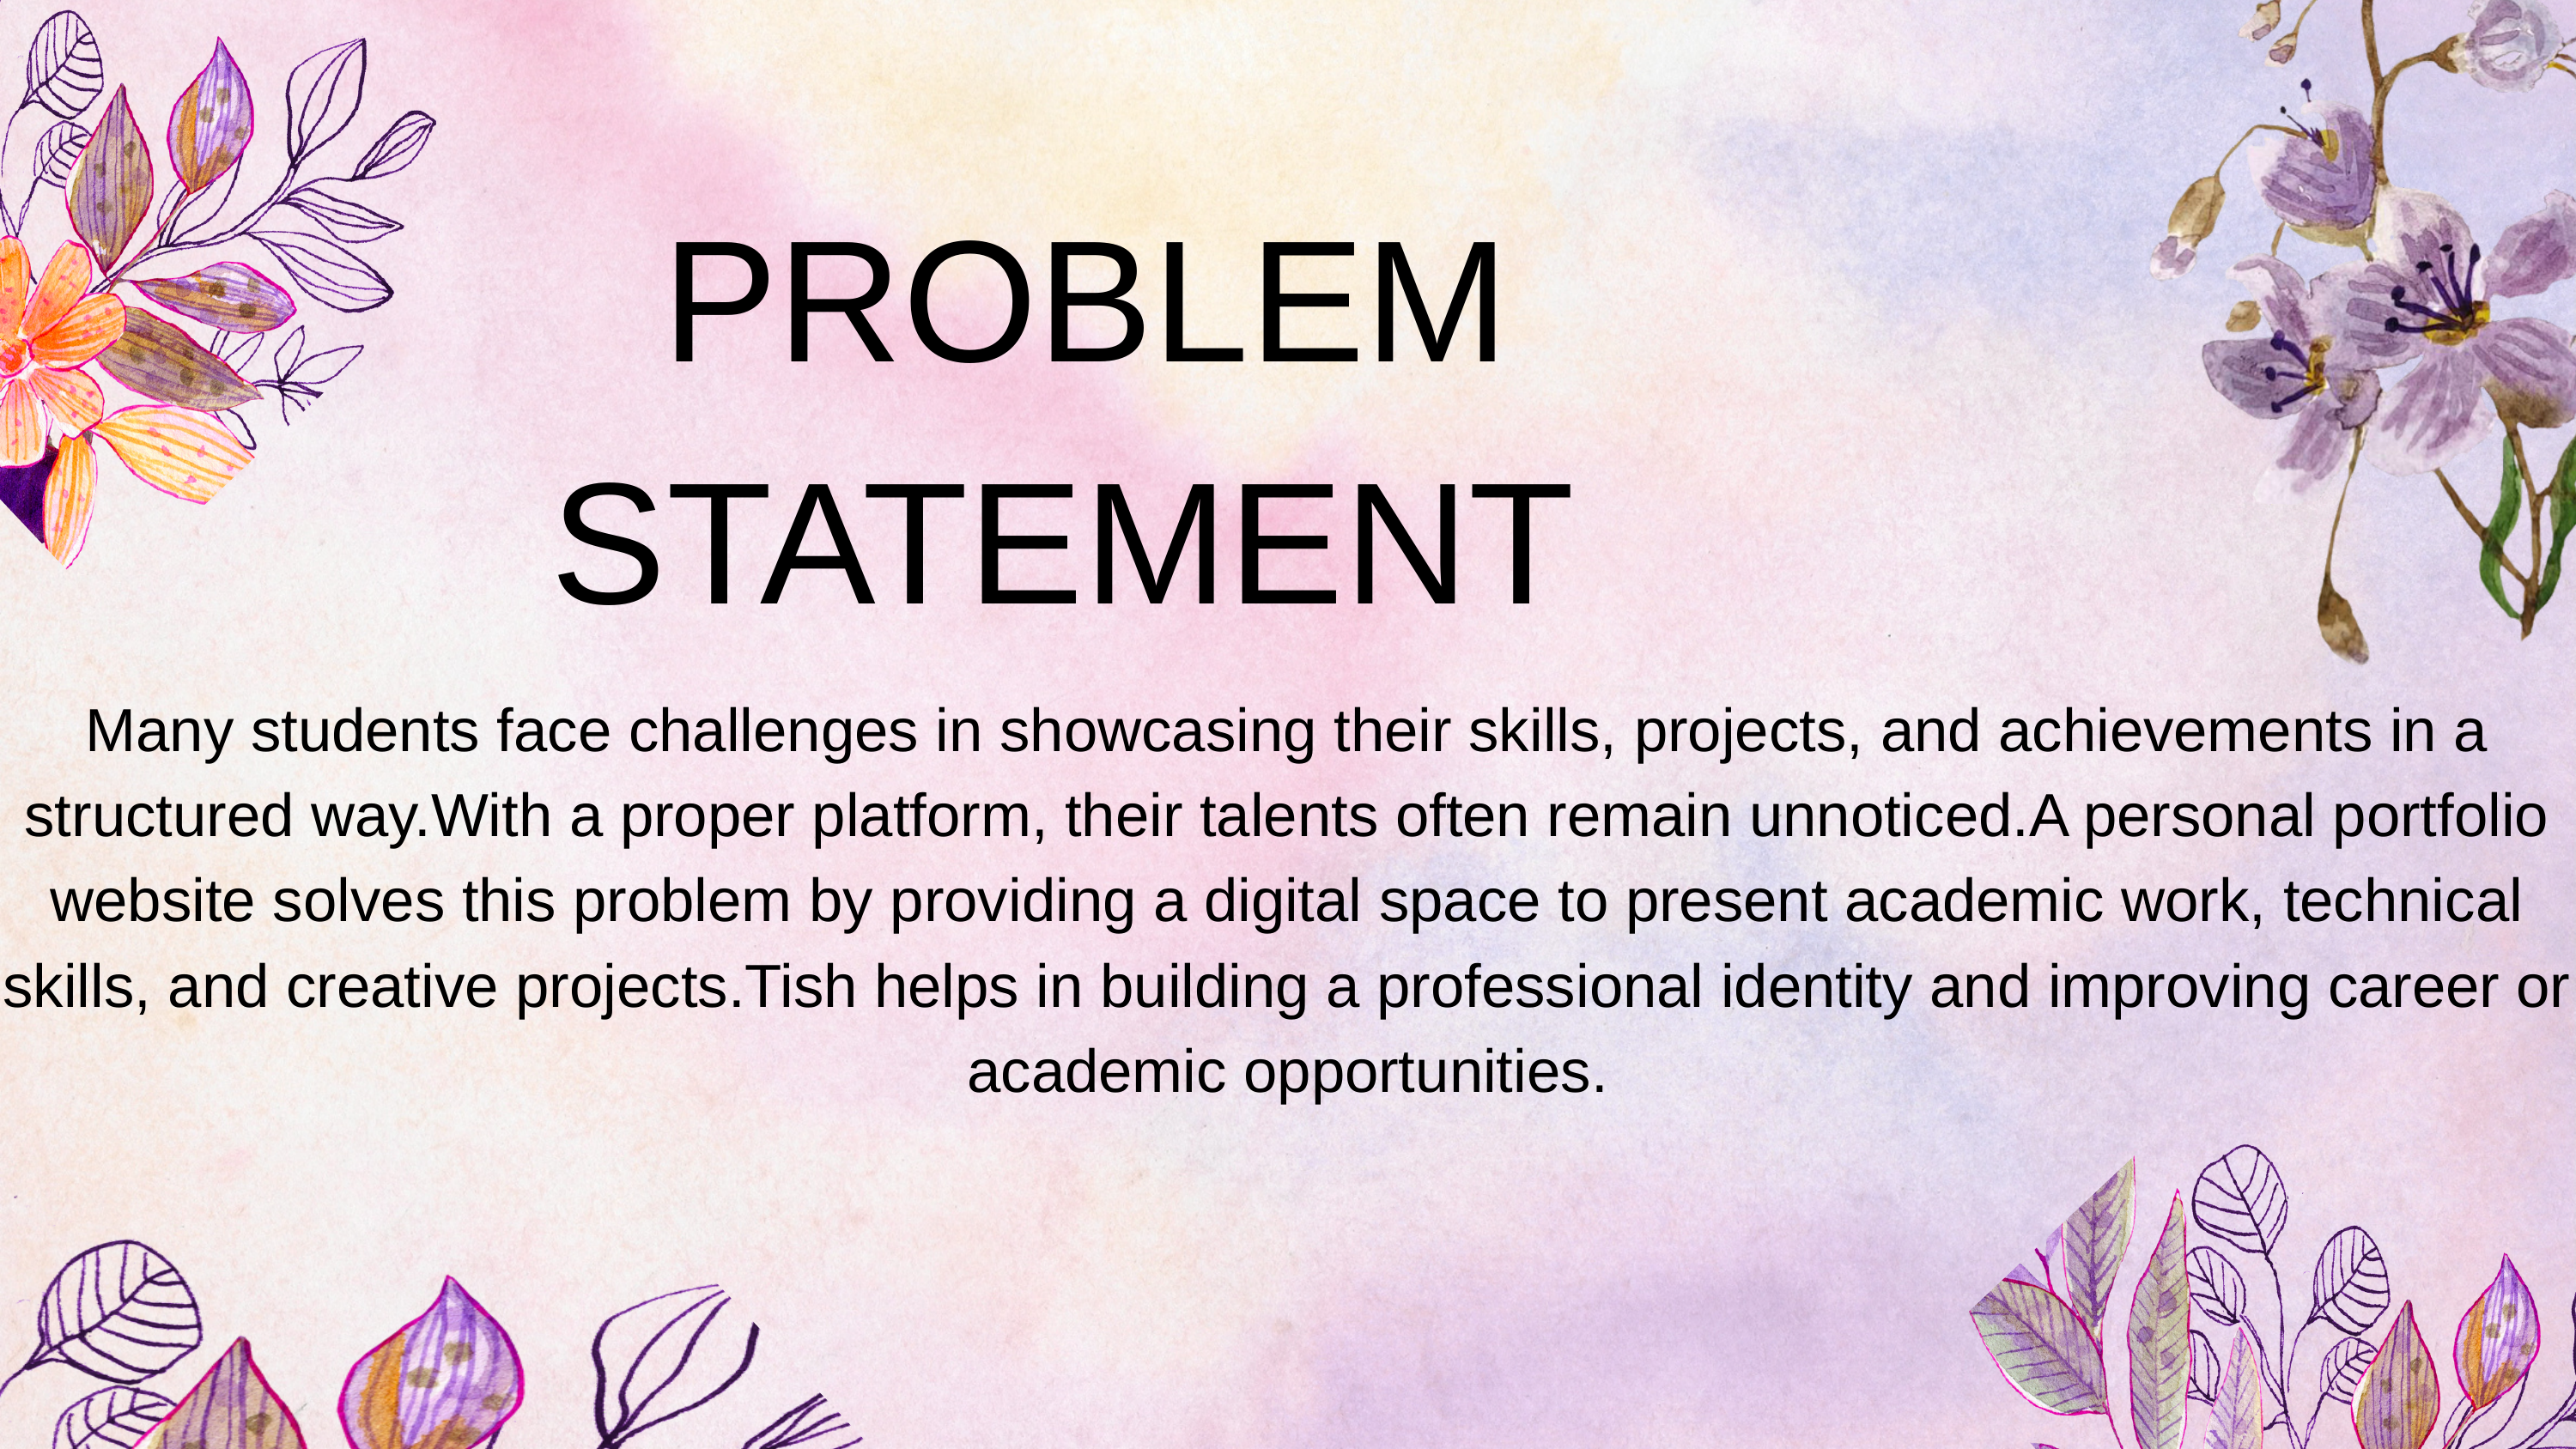

PROBLEM STATEMENT
Many students face challenges in showcasing their skills, projects, and achievements in a structured way.With a proper platform, their talents often remain unnoticed.A personal portfolio website solves this problem by providing a digital space to present academic work, technical skills, and creative projects.Tish helps in building a professional identity and improving career or academic opportunities.